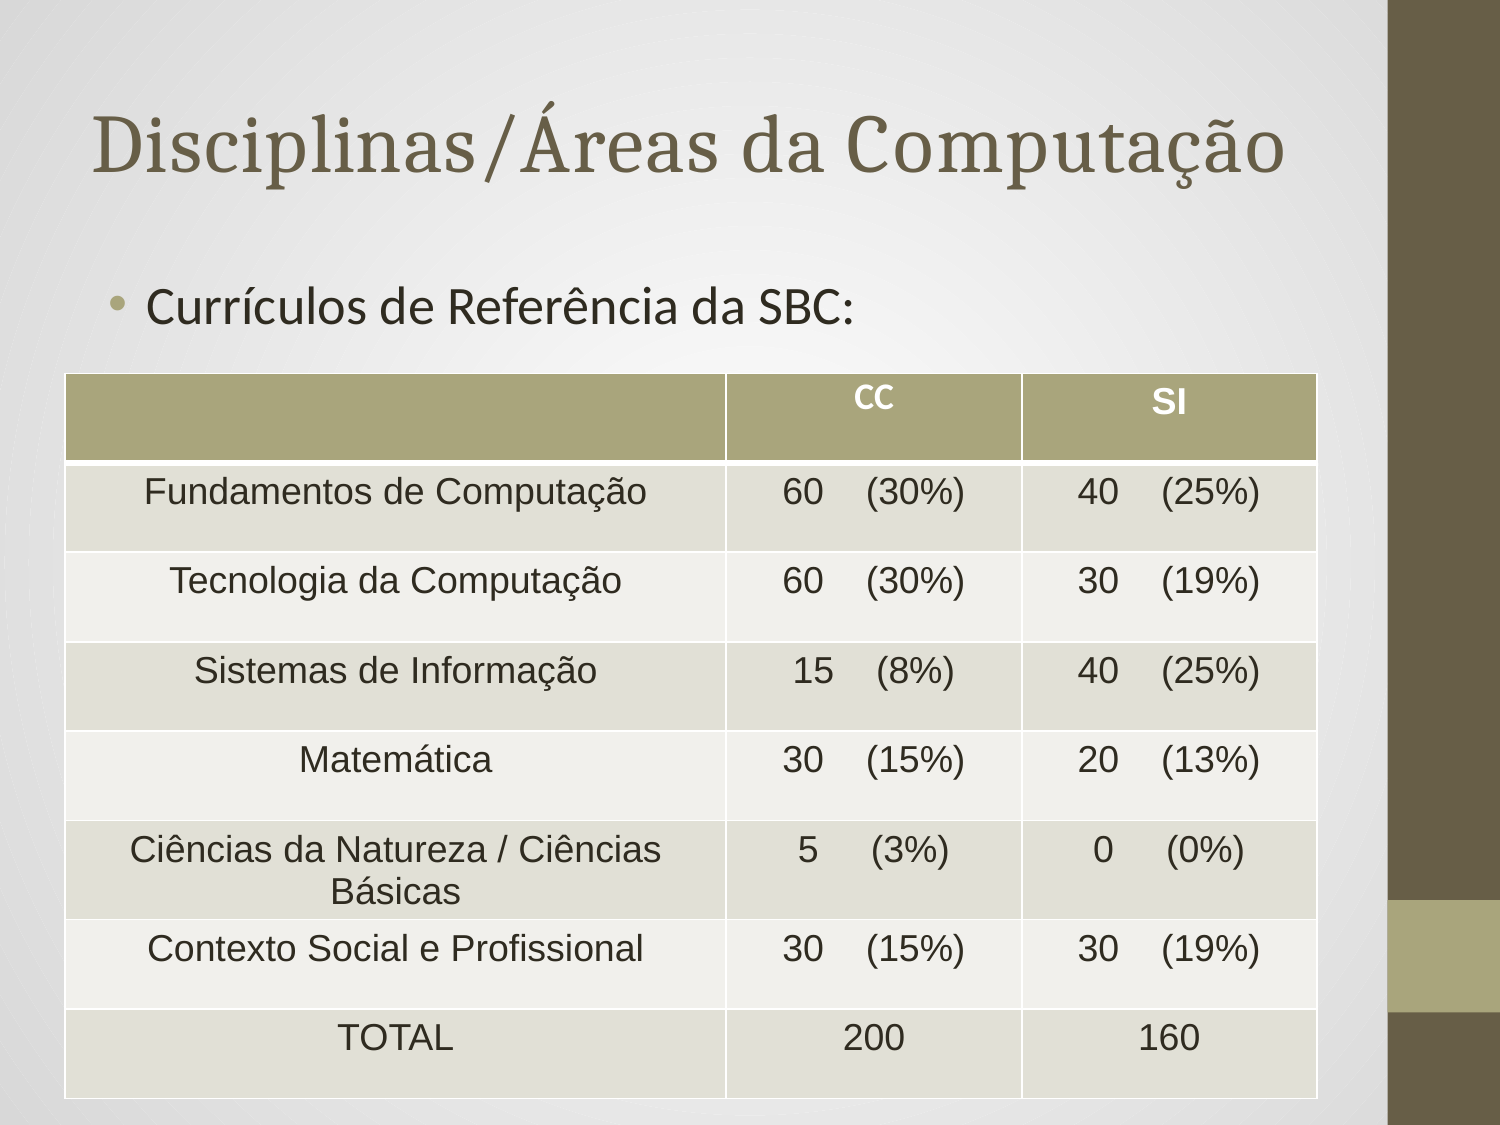

# Disciplinas/Áreas da Computação
Currículos de Referência da SBC:

|  | CC | SI |
| --- | --- | --- |
| Fundamentos de Computação | 60 (30%) | 40 (25%) |
| Tecnologia da Computação | 60 (30%) | 30 (19%) |
| Sistemas de Informação | 15 (8%) | 40 (25%) |
| Matemática | 30 (15%) | 20 (13%) |
| Ciências da Natureza / Ciências Básicas | 5 (3%) | 0 (0%) |
| Contexto Social e Profissional | 30 (15%) | 30 (19%) |
| TOTAL | 200 | 160 |